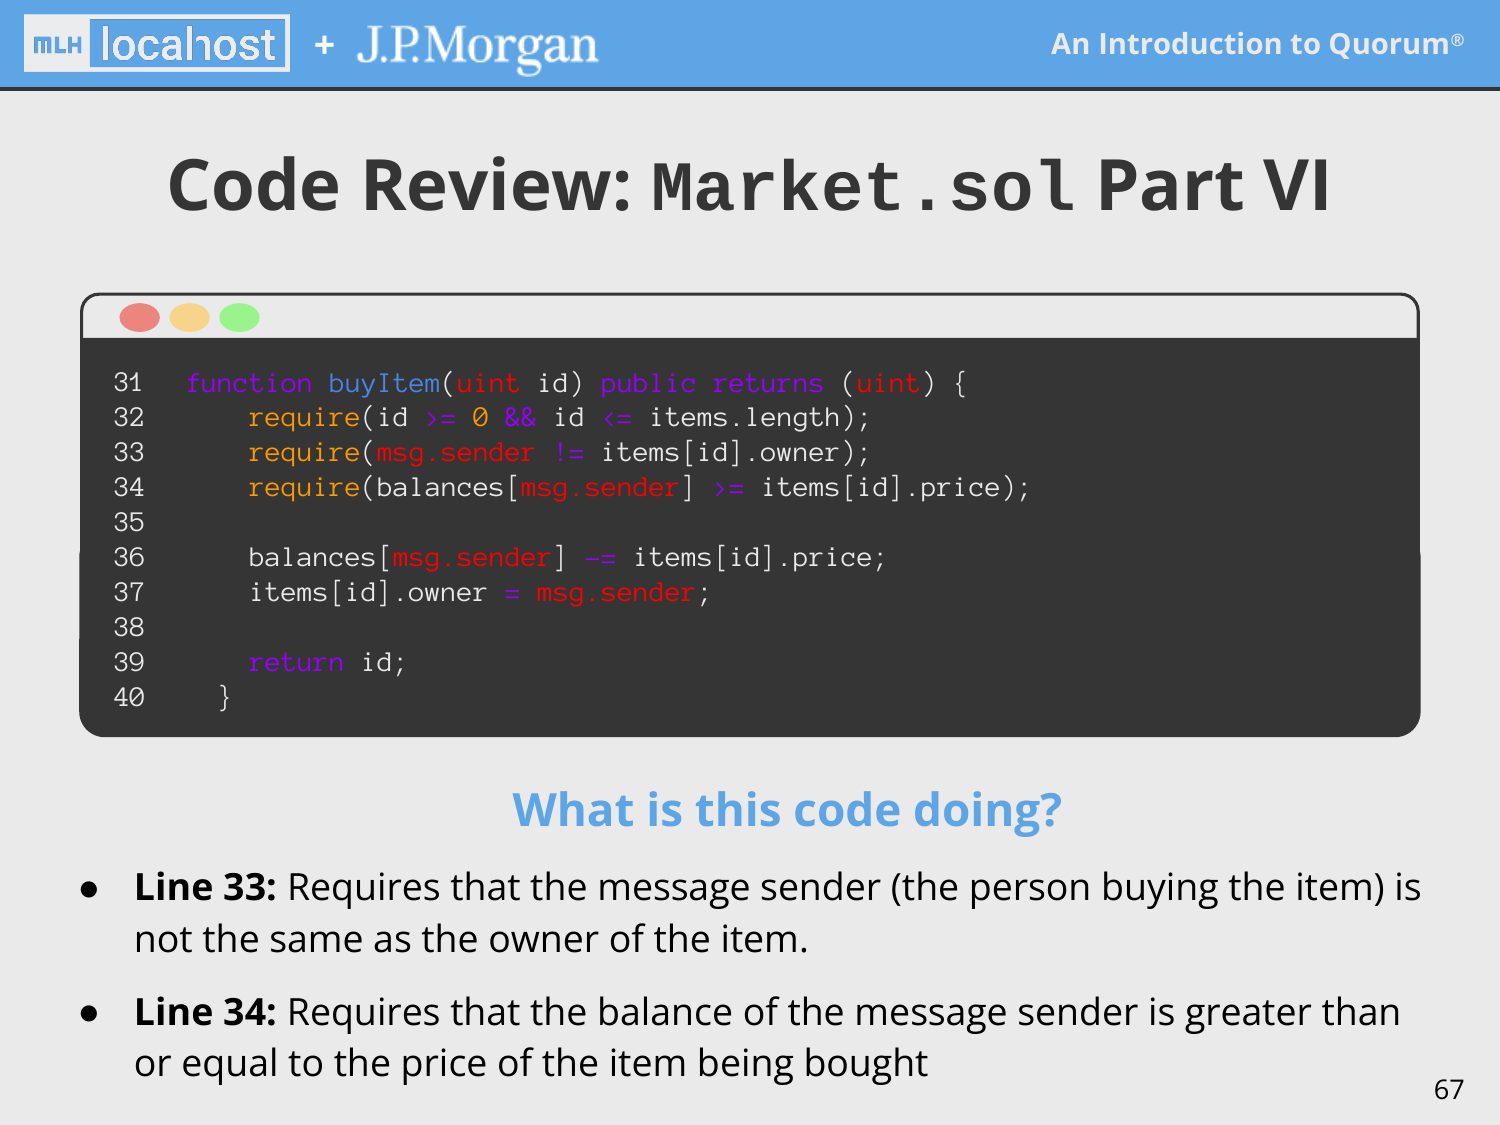

Code Review: Market.sol Part VI

31
32
33
34
35
36
37
38
39
40
function buyItem(uint id) public returns (uint) {
    require(id >= 0 && id <= items.length);
    require(msg.sender != items[id].owner);
    require(balances[msg.sender] >= items[id].price);

    balances[msg.sender] -= items[id].price;
    items[id].owner = msg.sender;

    return id;
  }

What is this code doing?
Line 33: Requires that the message sender (the person buying the item) is not the same as the owner of the item.
Line 34: Requires that the balance of the message sender is greater than or equal to the price of the item being bought
67